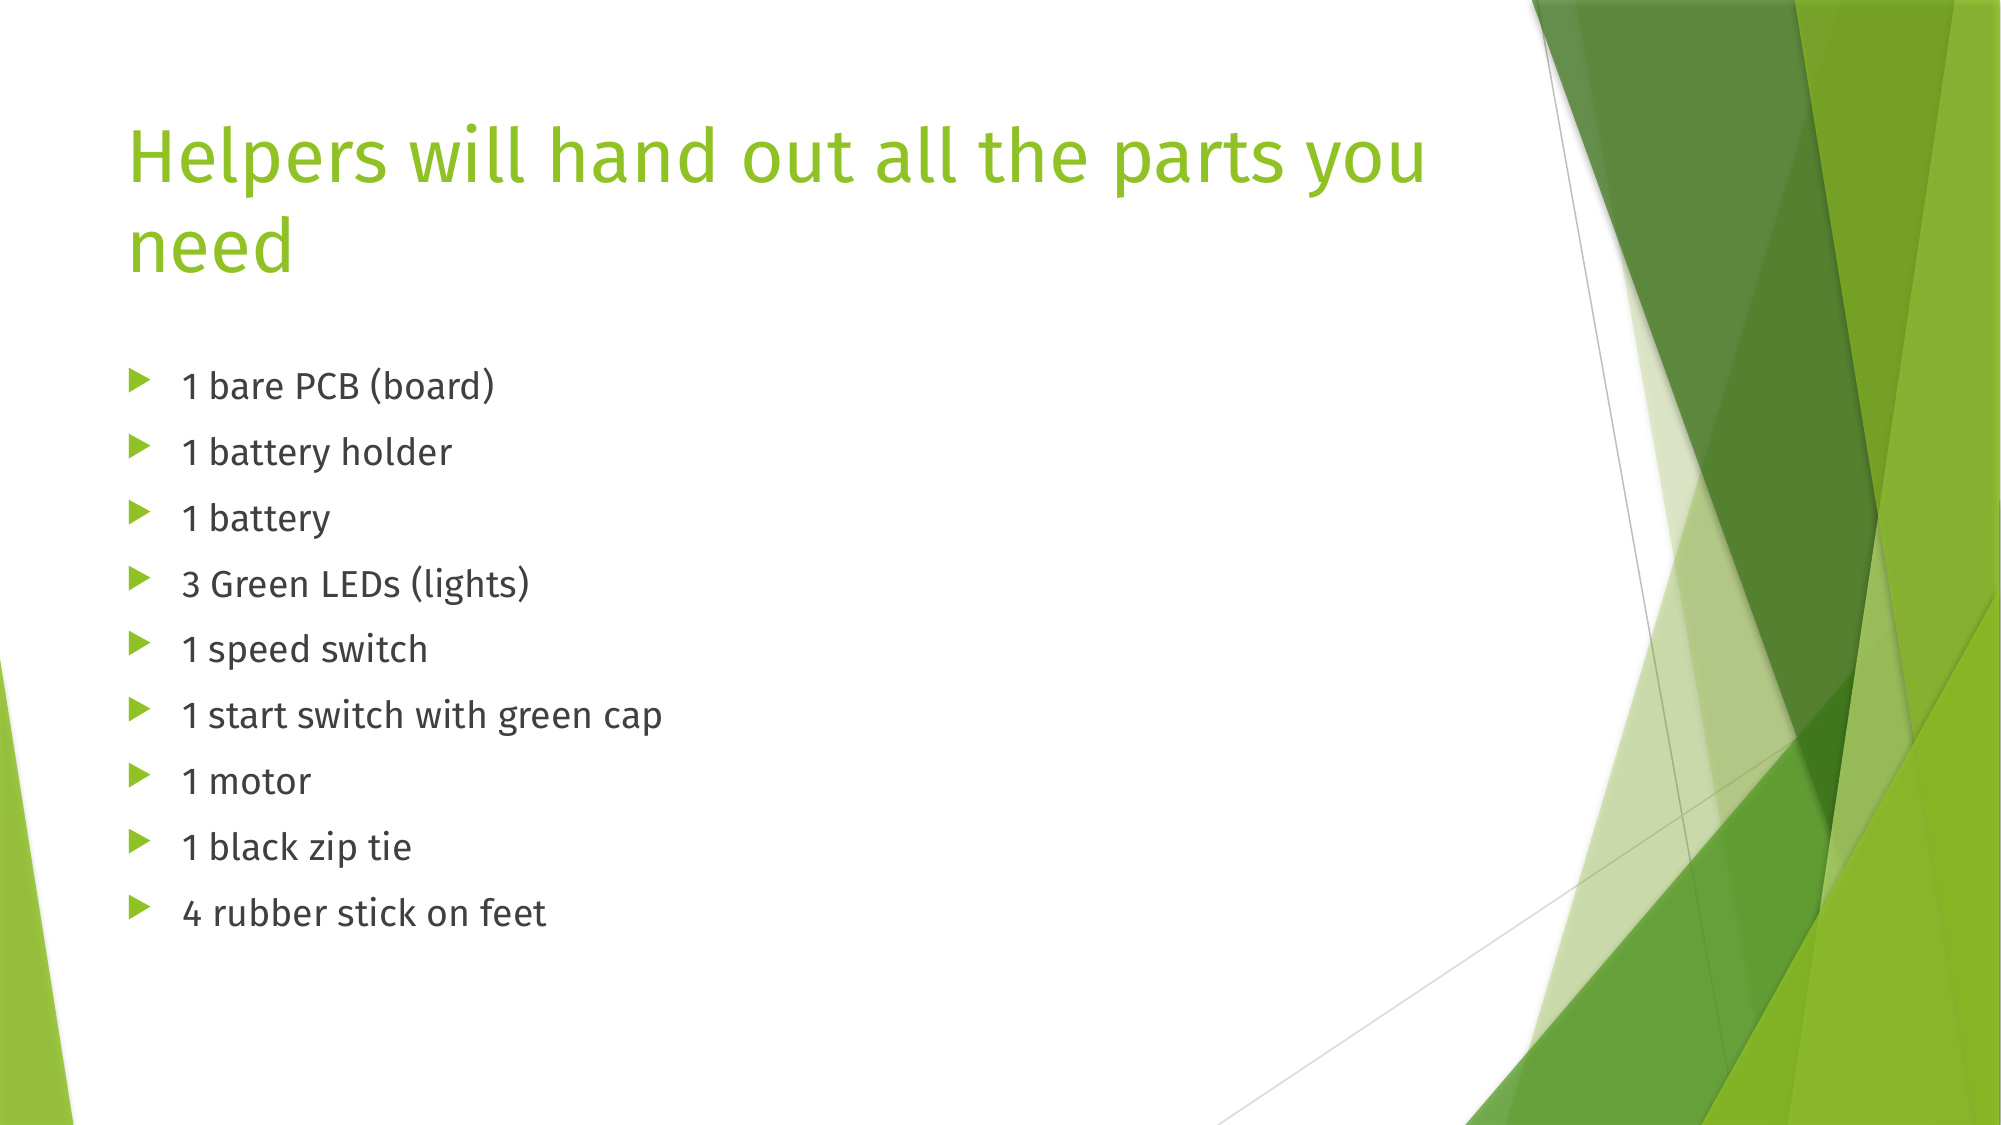

# Helpers will hand out all the parts you need
1 bare PCB (board)
1 battery holder
1 battery
3 Green LEDs (lights)
1 speed switch
1 start switch with green cap
1 motor
1 black zip tie
4 rubber stick on feet